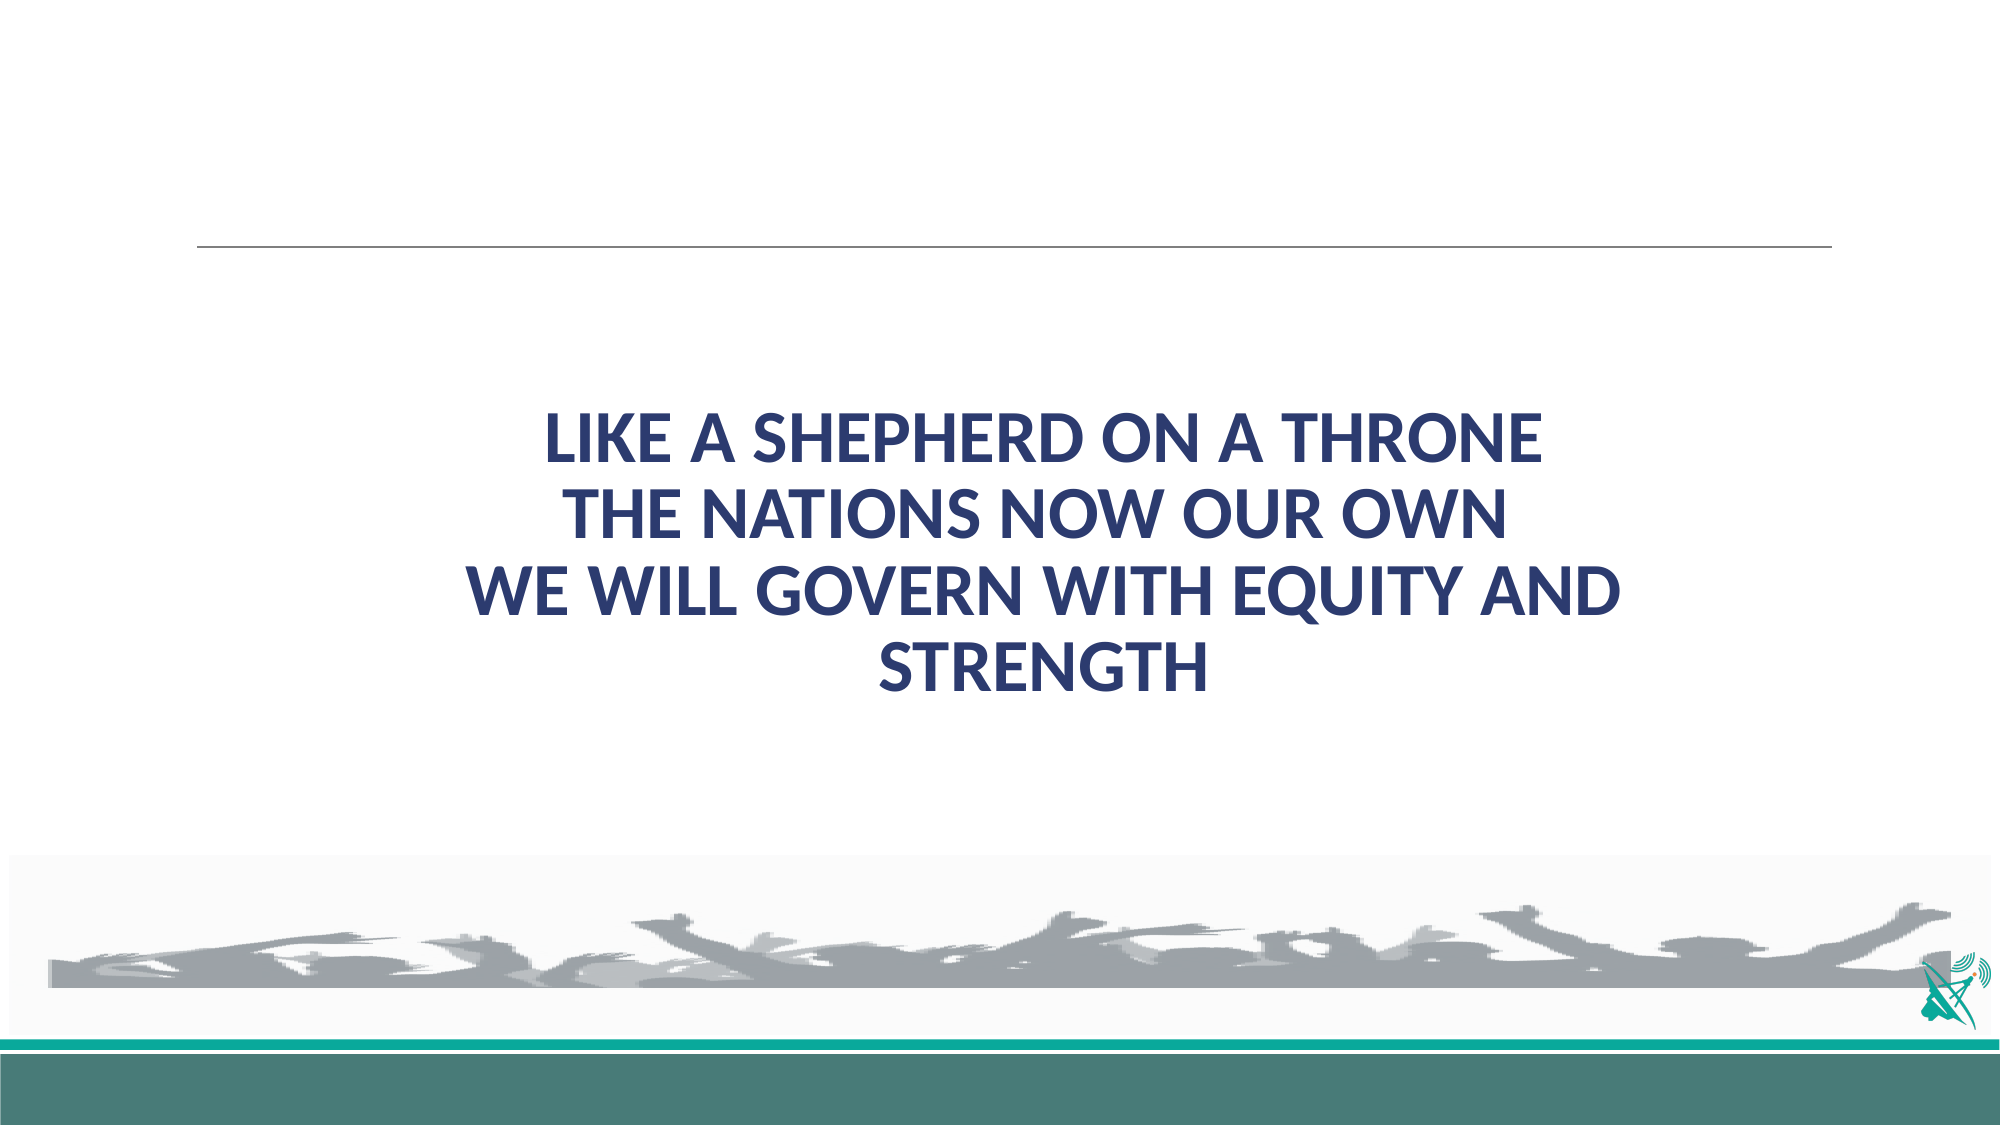

# LIKE A SHEPHERD ON A THRONE THE NATIONS NOW OUR OWN WE WILL GOVERN WITH EQUITY AND STRENGTH